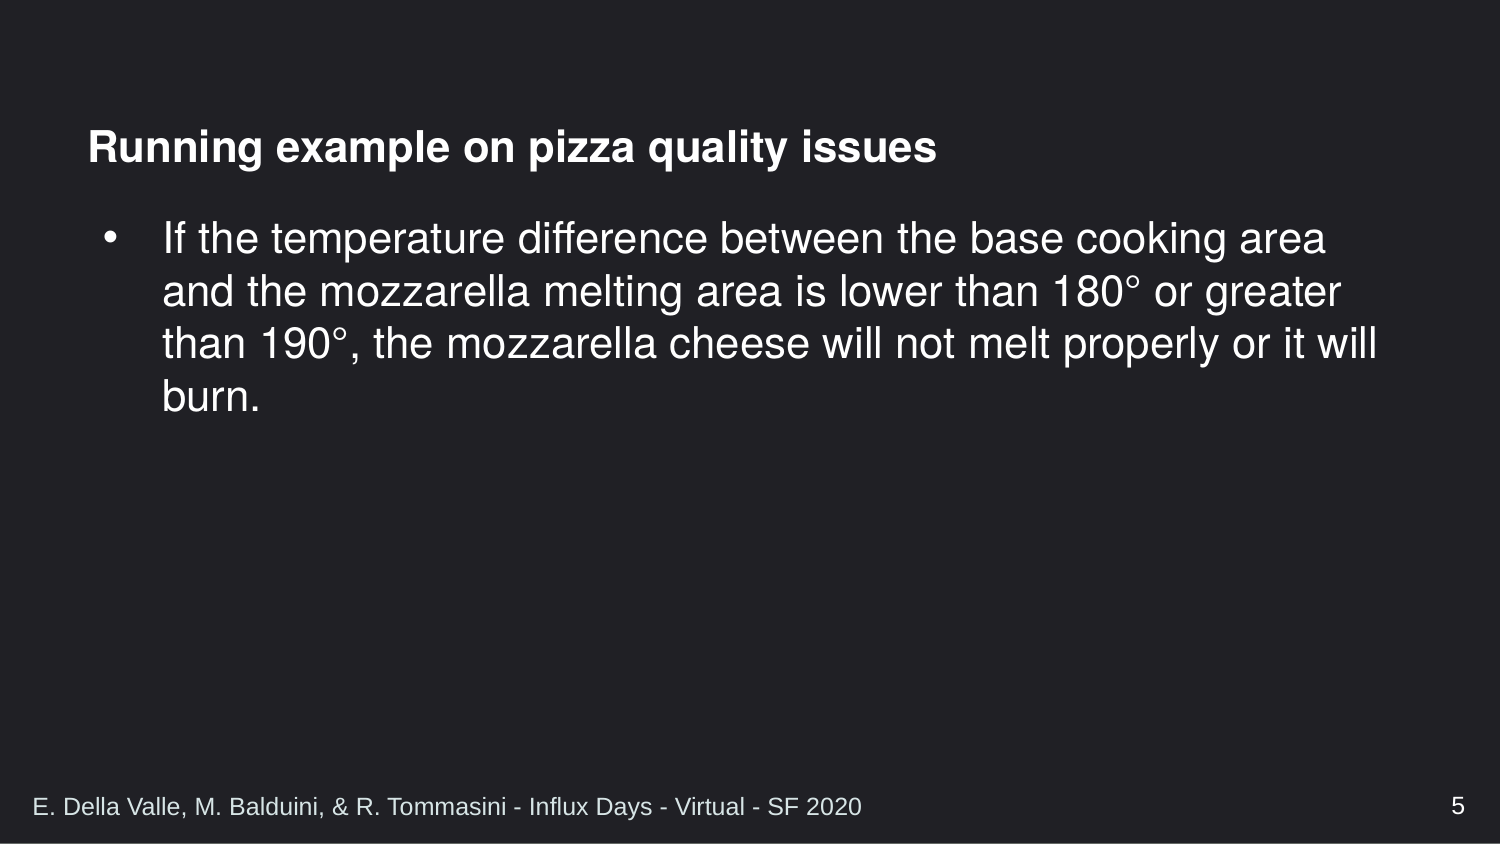

# Running example on pizza quality issues
If the temperature difference between the base cooking area and the mozzarella melting area is lower than 180° or greater than 190°, the mozzarella cheese will not melt properly or it will burn.

5
E. Della Valle, M. Balduini, & R. Tommasini - Influx Days - Virtual - SF 2020